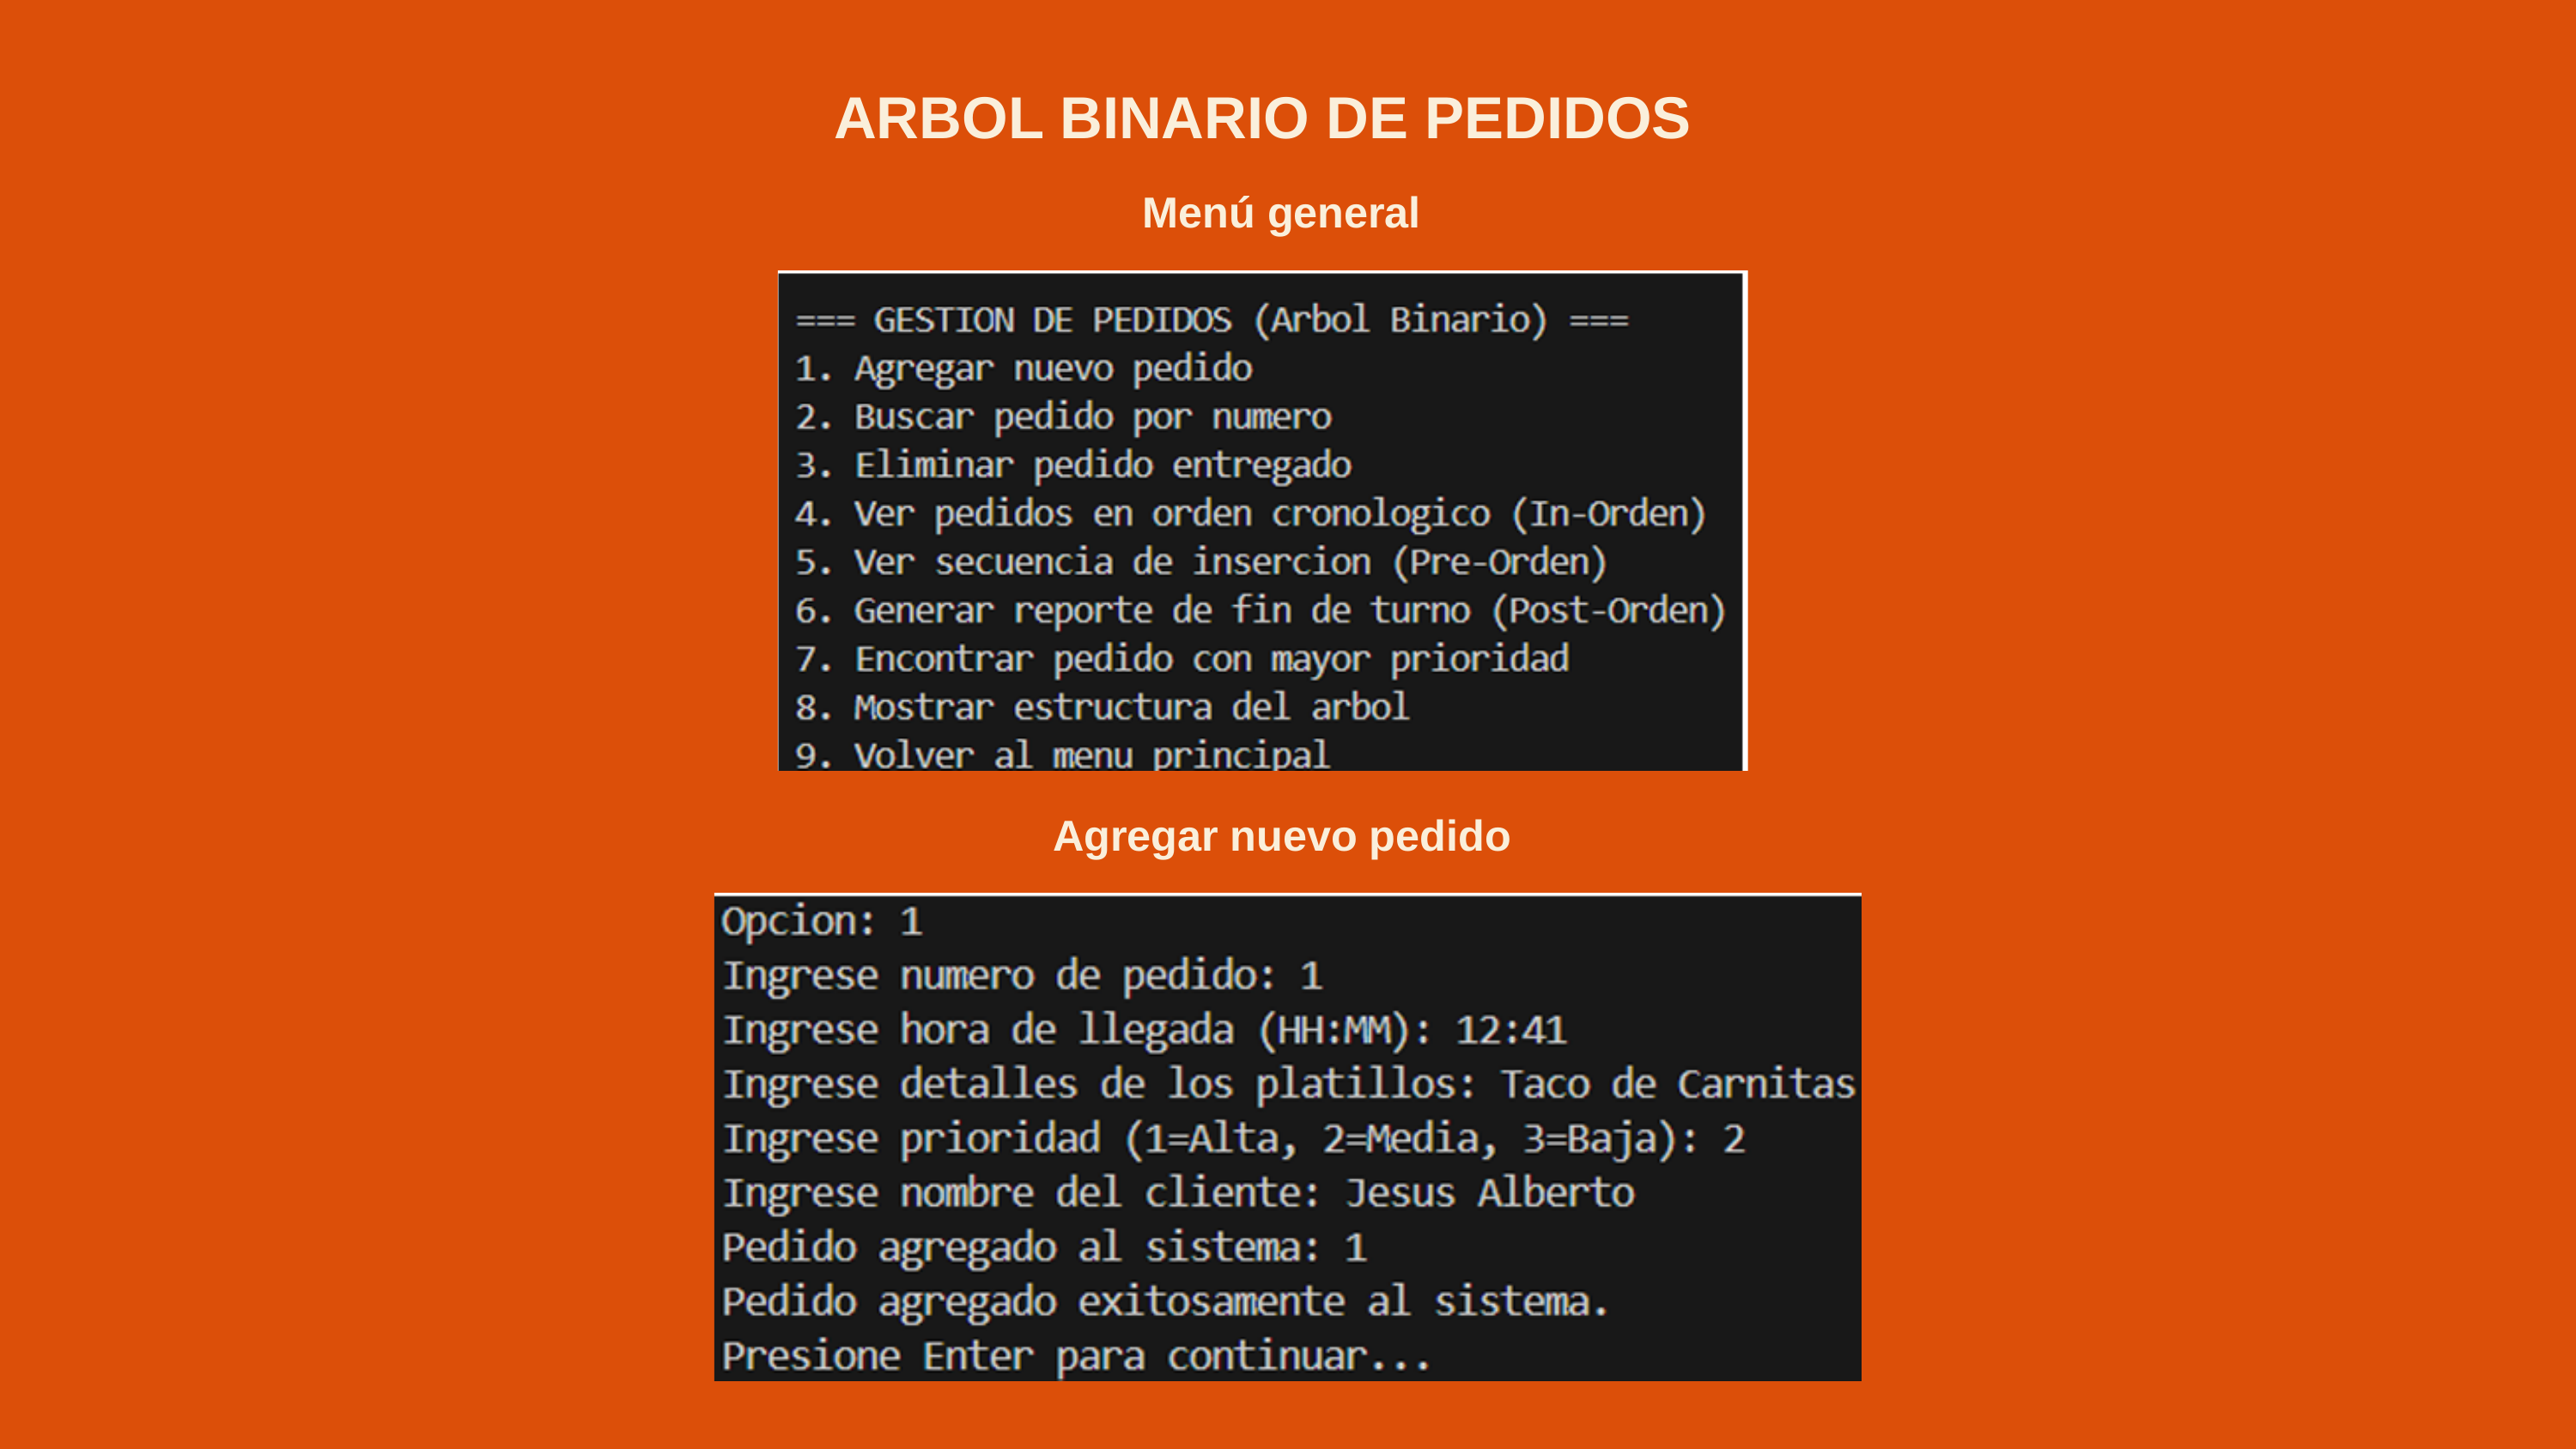

ARBOL BINARIO DE PEDIDOS
Menú general

Agregar nuevo pedido